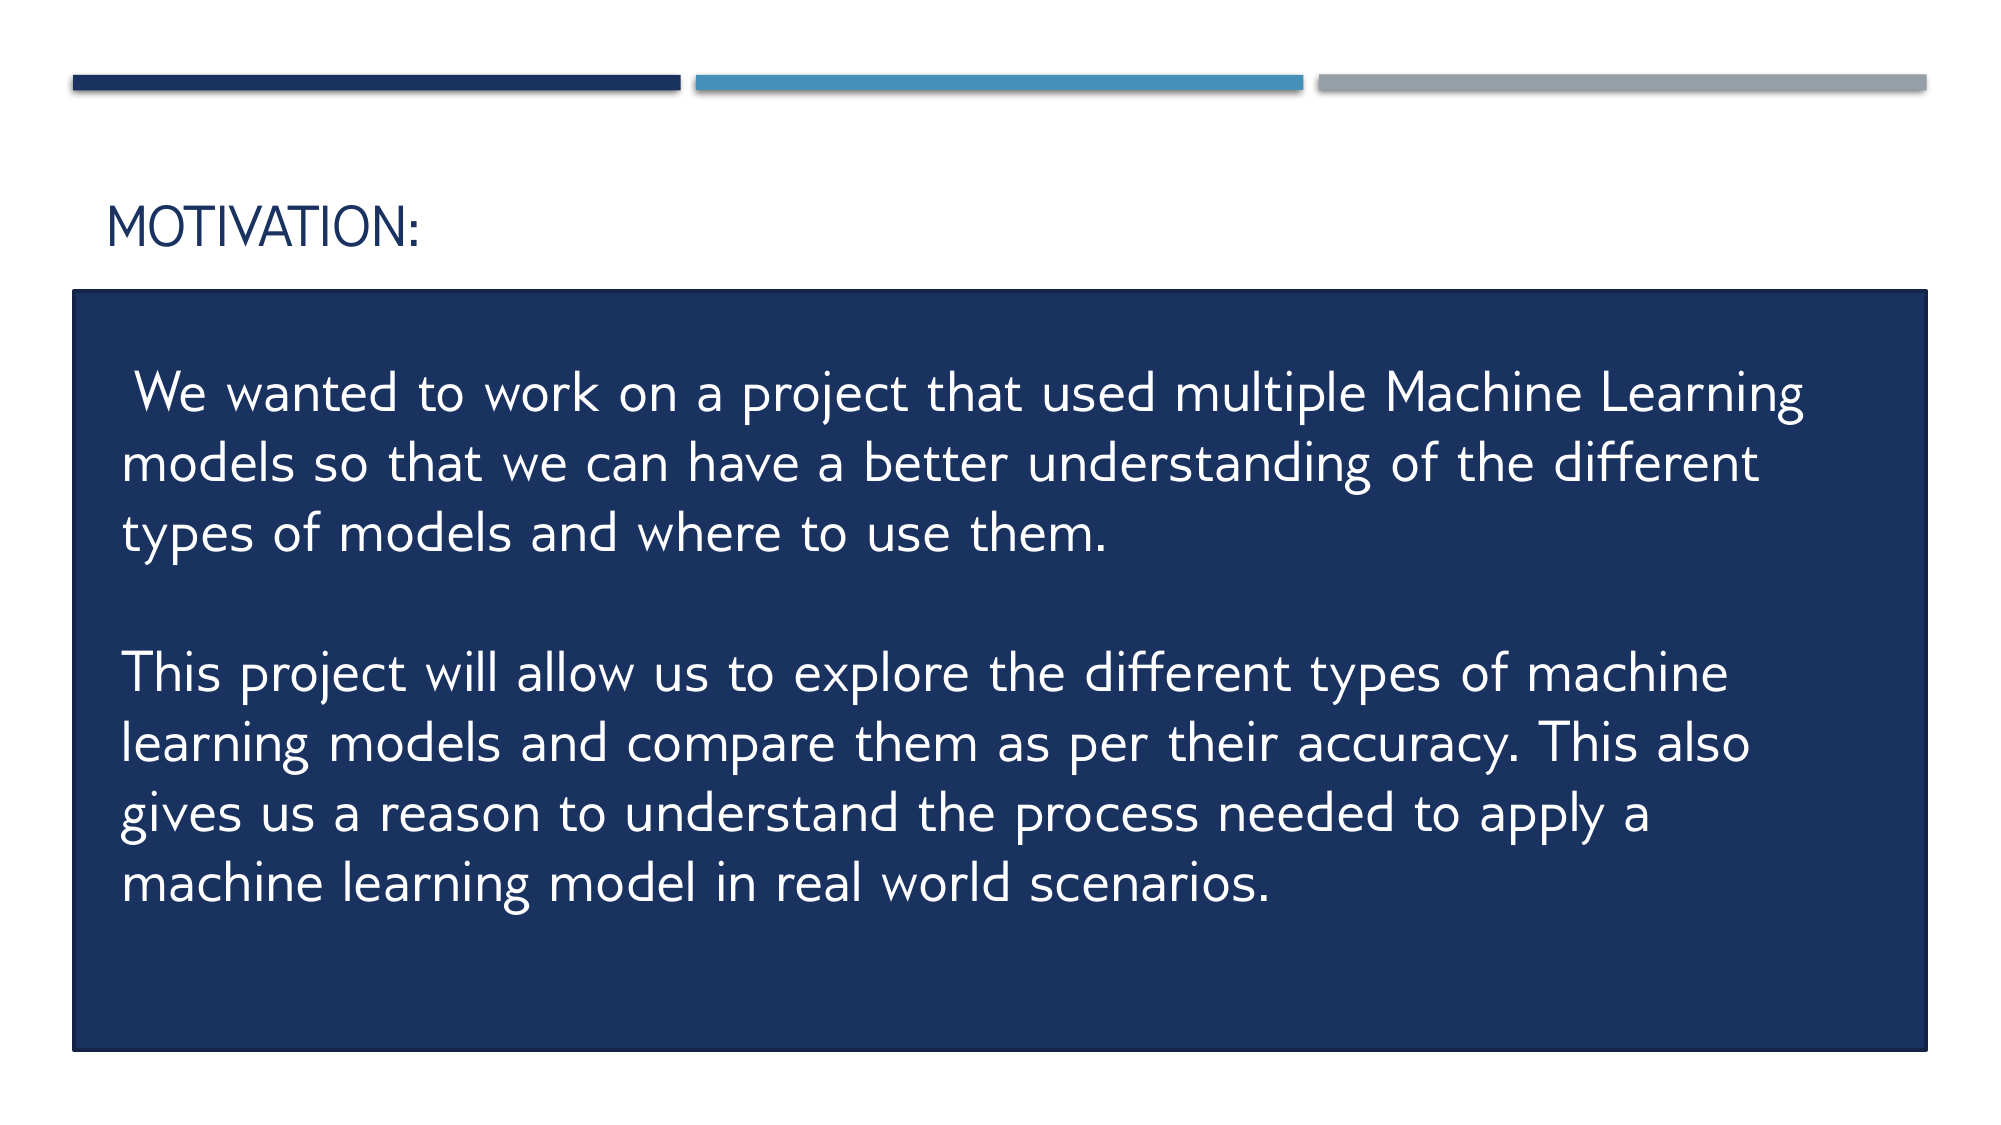

MOTIVATION:

 We wanted to work on a project that used multiple Machine Learning models so that we can have a better understanding of the different types of models and where to use them.

This project will allow us to explore the different types of machine learning models and compare them as per their accuracy. This also gives us a reason to understand the process needed to apply a machine learning model in real world scenarios.